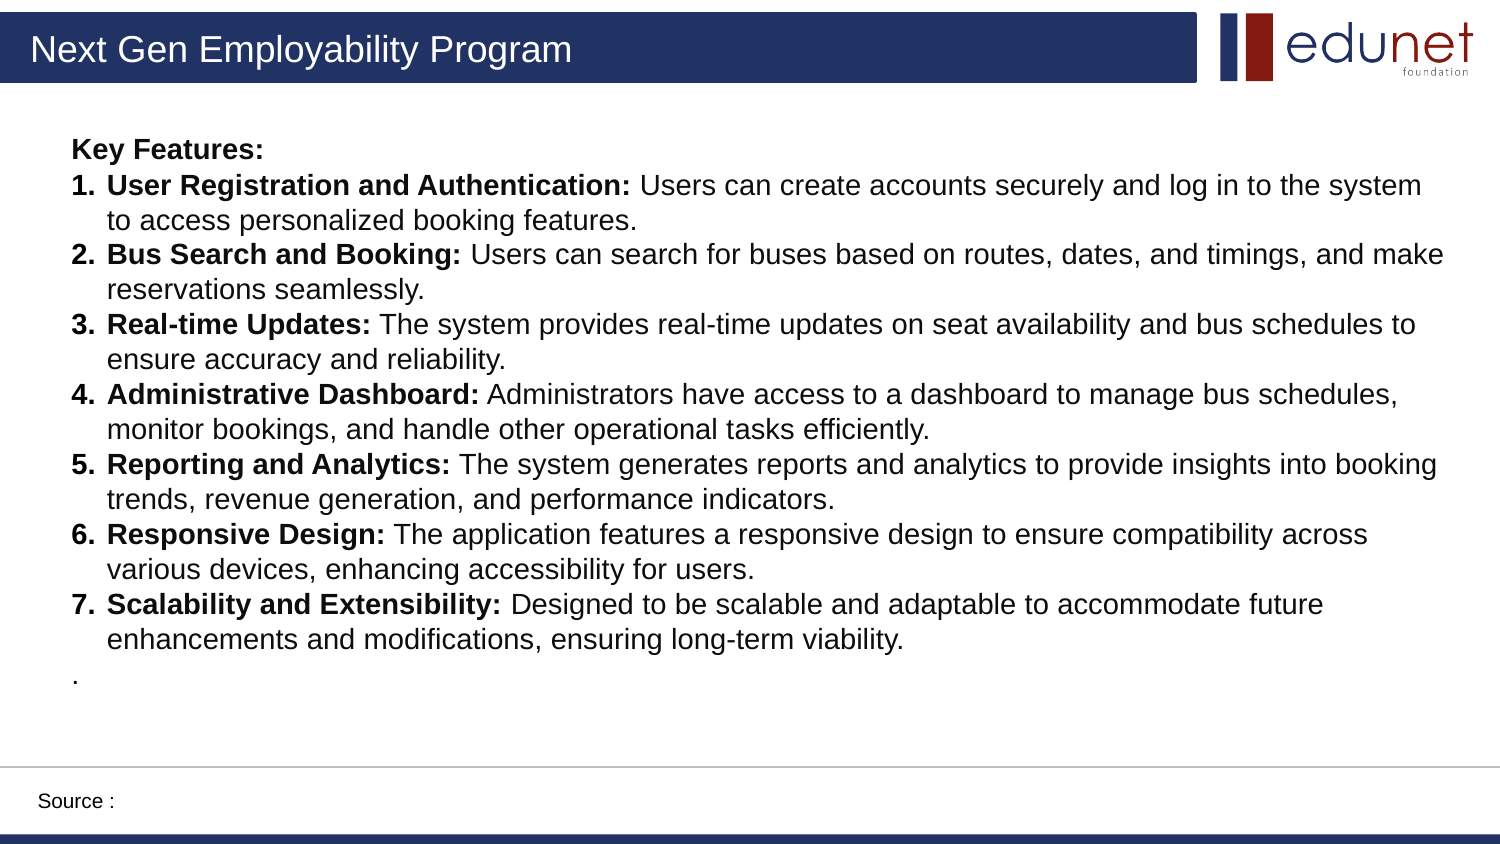

Key Features:
User Registration and Authentication: Users can create accounts securely and log in to the system to access personalized booking features.
Bus Search and Booking: Users can search for buses based on routes, dates, and timings, and make reservations seamlessly.
Real-time Updates: The system provides real-time updates on seat availability and bus schedules to ensure accuracy and reliability.
Administrative Dashboard: Administrators have access to a dashboard to manage bus schedules, monitor bookings, and handle other operational tasks efficiently.
Reporting and Analytics: The system generates reports and analytics to provide insights into booking trends, revenue generation, and performance indicators.
Responsive Design: The application features a responsive design to ensure compatibility across various devices, enhancing accessibility for users.
Scalability and Extensibility: Designed to be scalable and adaptable to accommodate future enhancements and modifications, ensuring long-term viability.
.

Source :